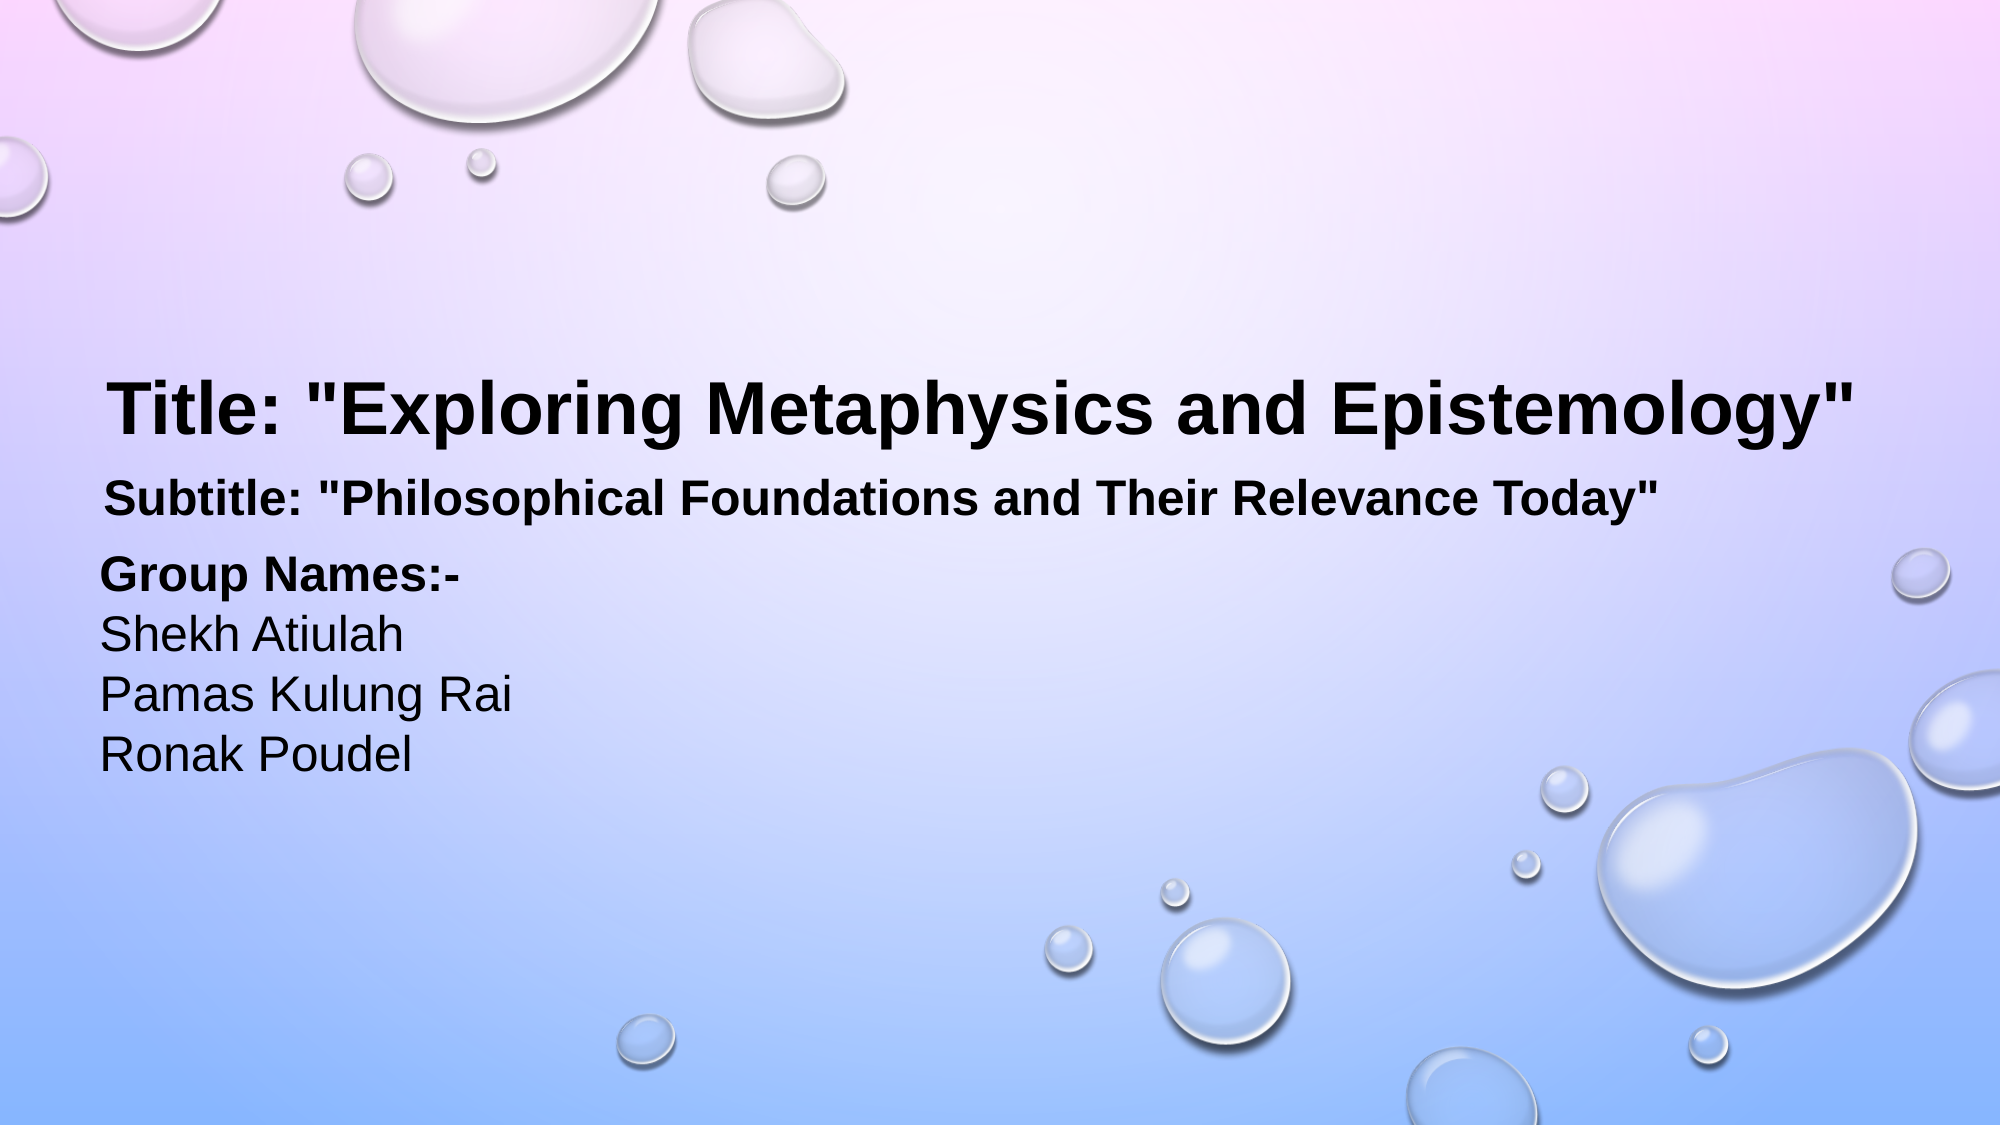

Title: "Exploring Metaphysics and Epistemology"
Subtitle: "Philosophical Foundations and Their Relevance Today"
Group Names:-
Shekh Atiulah
Pamas Kulung Rai
Ronak Poudel